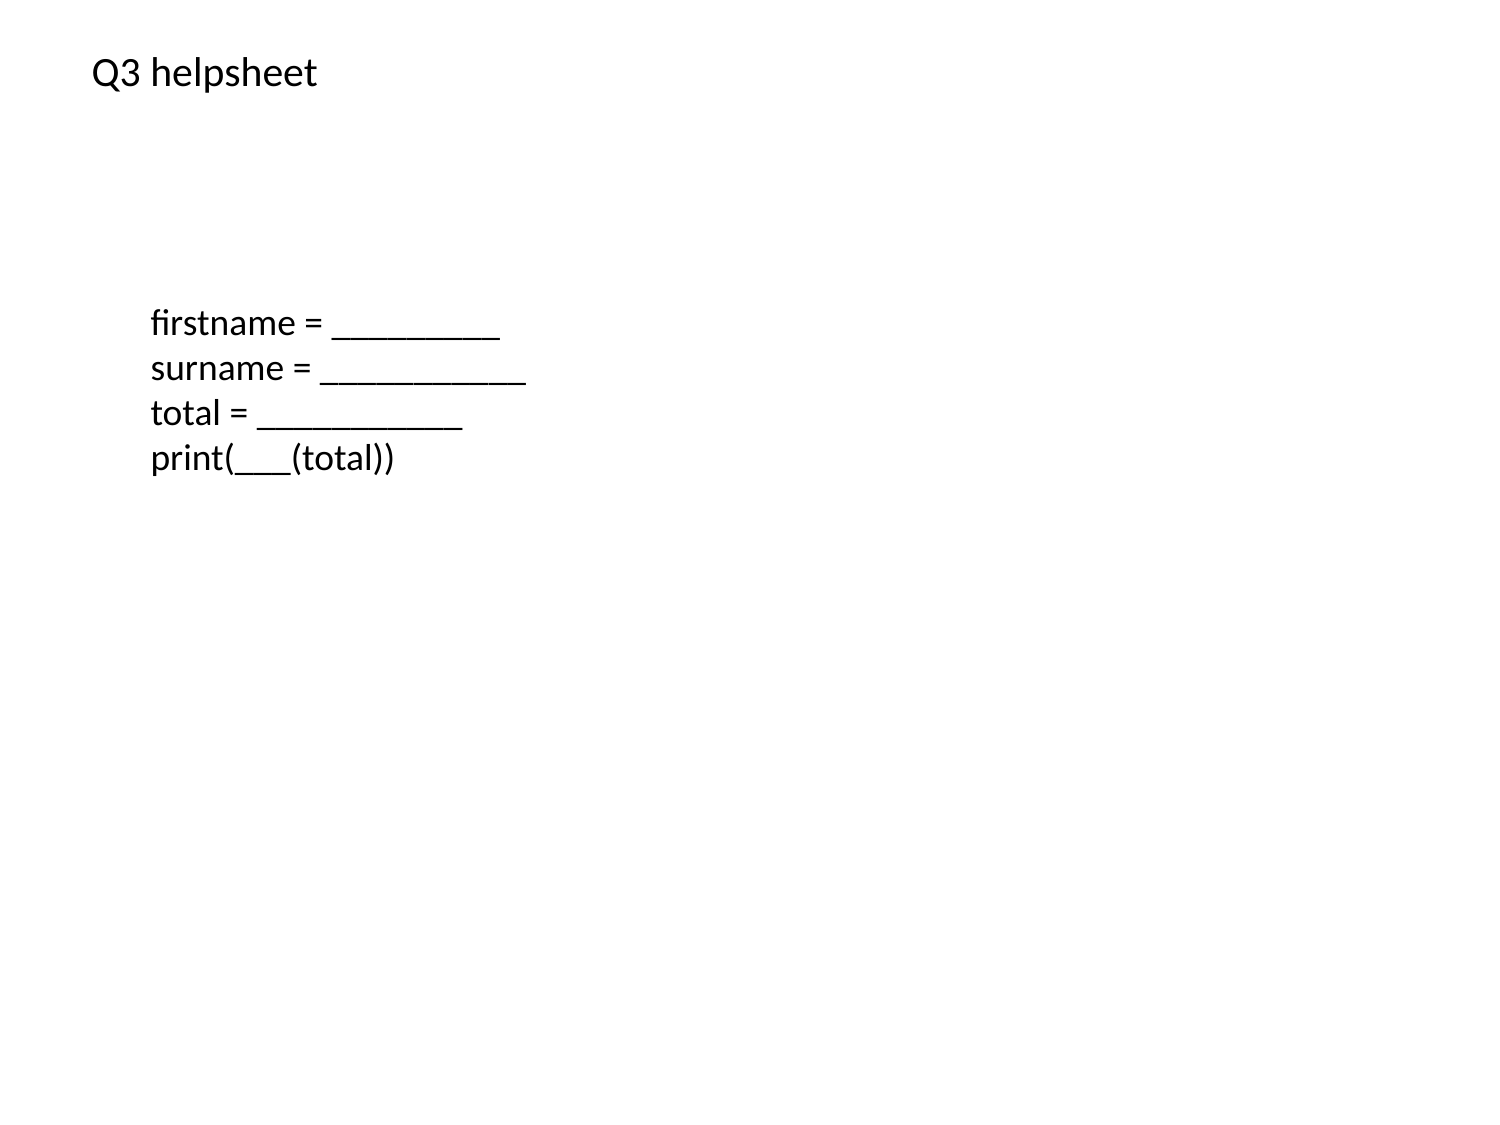

Q3 helpsheet
firstname = _________
surname = ___________
total = ___________
print(___(total))